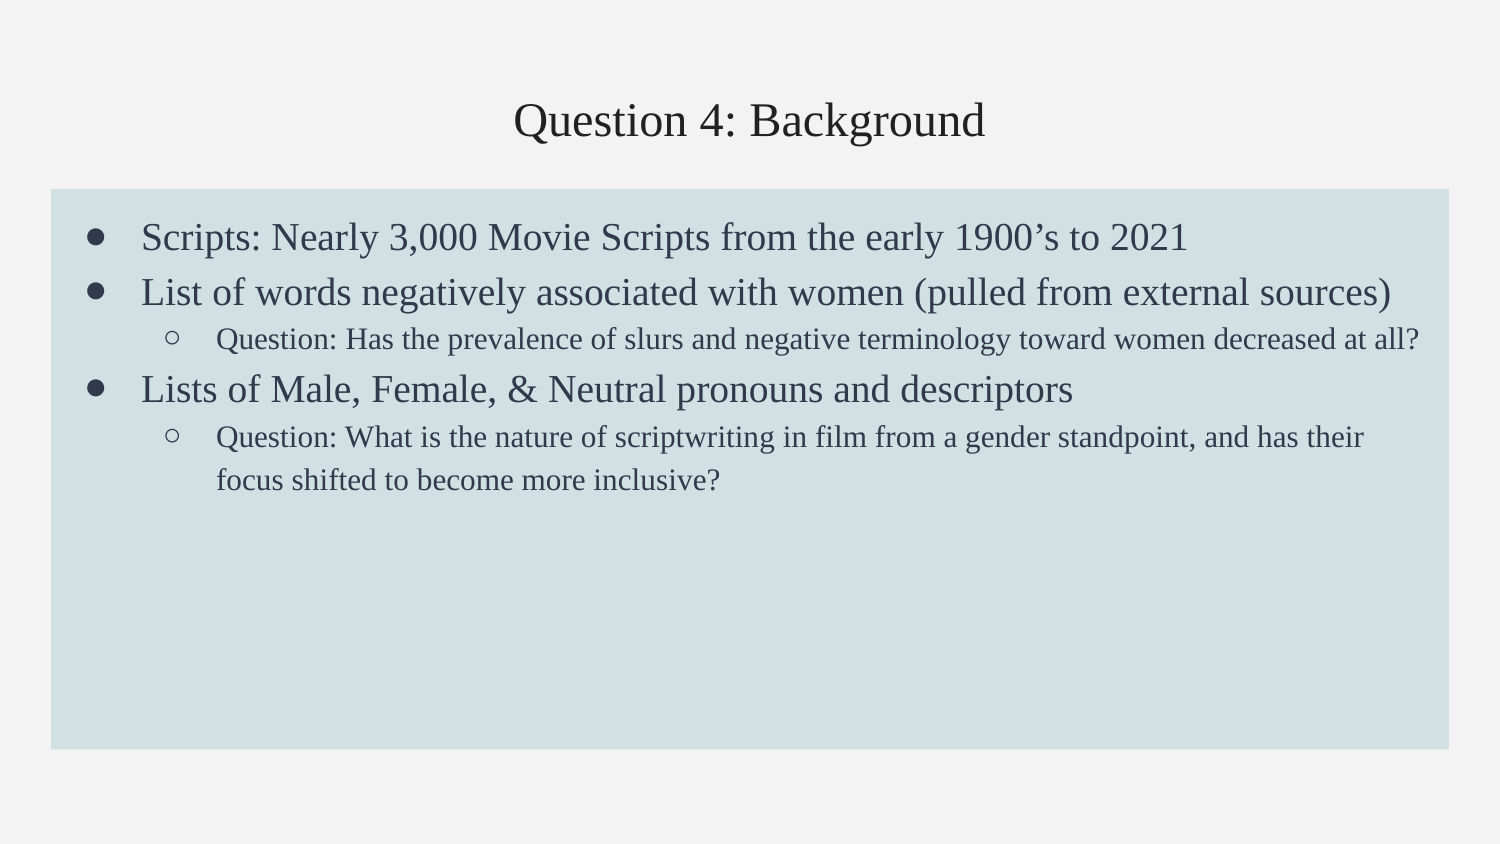

# Question 4: Background
Scripts: Nearly 3,000 Movie Scripts from the early 1900’s to 2021
List of words negatively associated with women (pulled from external sources)
Question: Has the prevalence of slurs and negative terminology toward women decreased at all?
Lists of Male, Female, & Neutral pronouns and descriptors
Question: What is the nature of scriptwriting in film from a gender standpoint, and has their focus shifted to become more inclusive?